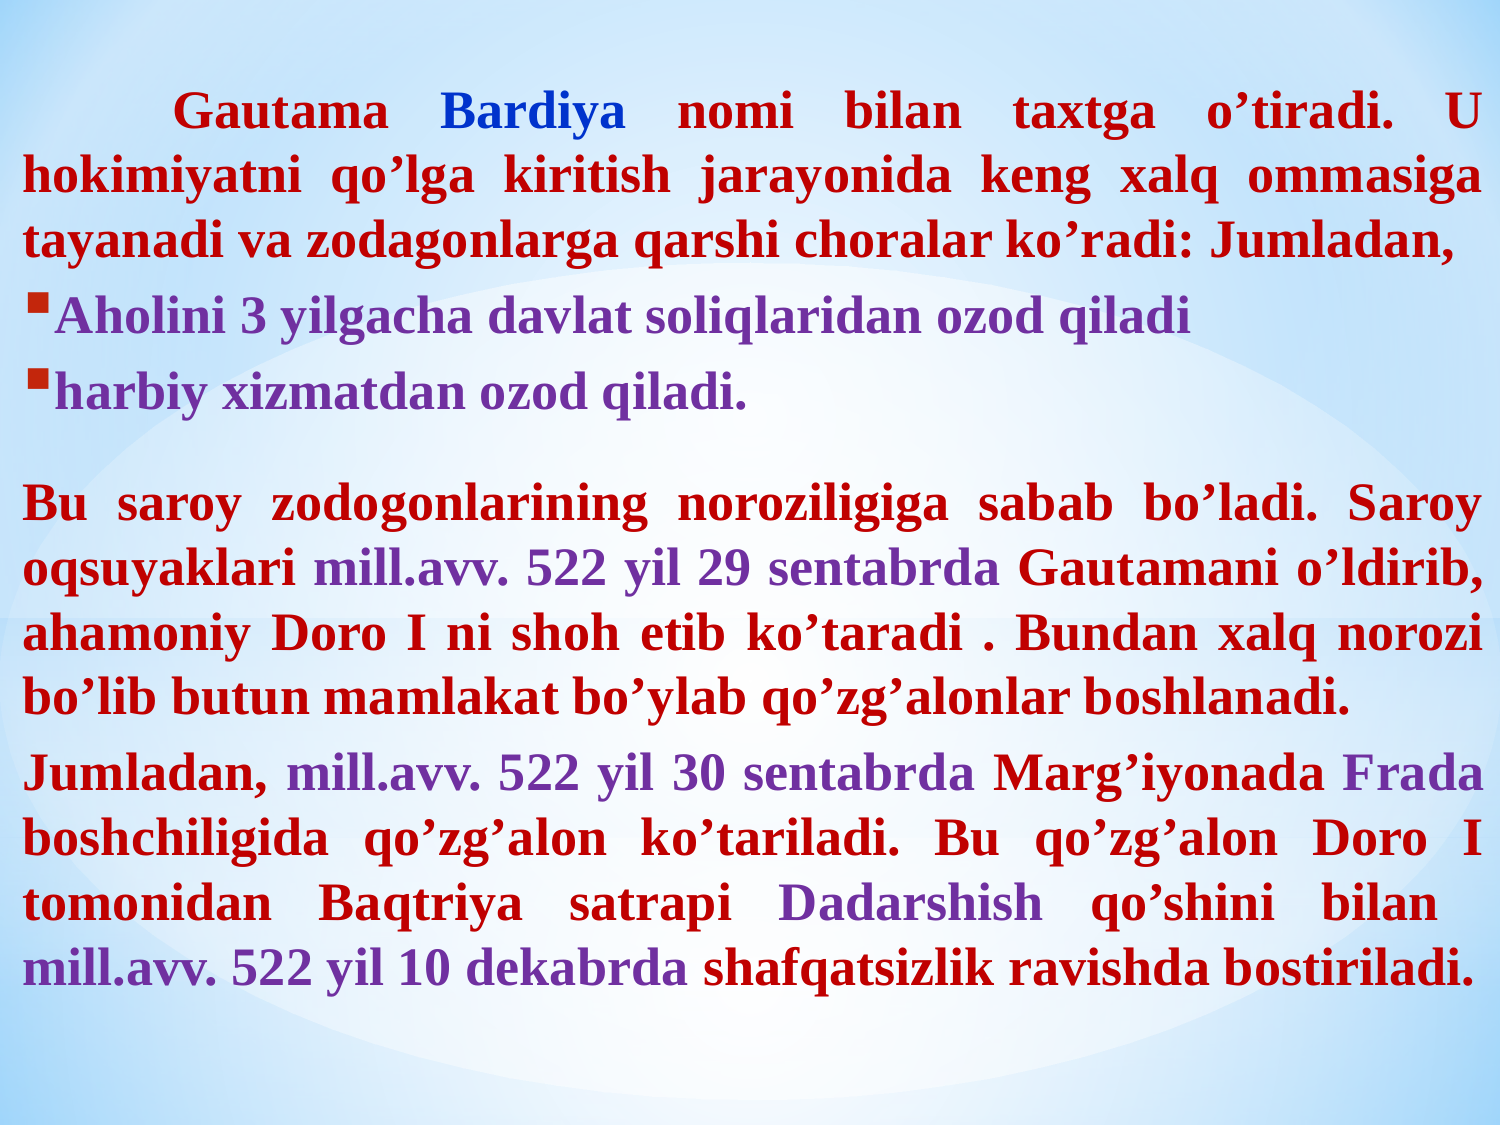

Gautama Bardiya nomi bilan taxtga o’tiradi. U hokimiyatni qo’lga kiritish jarayonida keng xalq ommasiga tayanadi va zodagonlarga qarshi choralar ko’radi: Jumladan,
Aholini 3 yilgacha davlat soliqlaridan ozod qiladi
harbiy xizmatdan ozod qiladi.

Bu saroy zodogonlarining noroziligiga sabab bo’ladi. Saroy oqsuyaklari mill.avv. 522 yil 29 sentabrda Gautamani o’ldirib, ahamoniy Doro I ni shоh etib ko’taradi . Bundan xalq norozi bo’lib butun mamlakat bo’ylab qo’zg’alonlar boshlanadi.
Jumladan, mill.avv. 522 yil 30 sentabrda Marg’iyonada Frada boshchiligida qo’zg’alon ko’tariladi. Bu qo’zg’alon Doro I tomonidan Baqtriya satrapi Dadarshish qo’shini bilan  mill.avv. 522 yil 10 dekabrda shafqatsizlik ravishda bostiriladi.